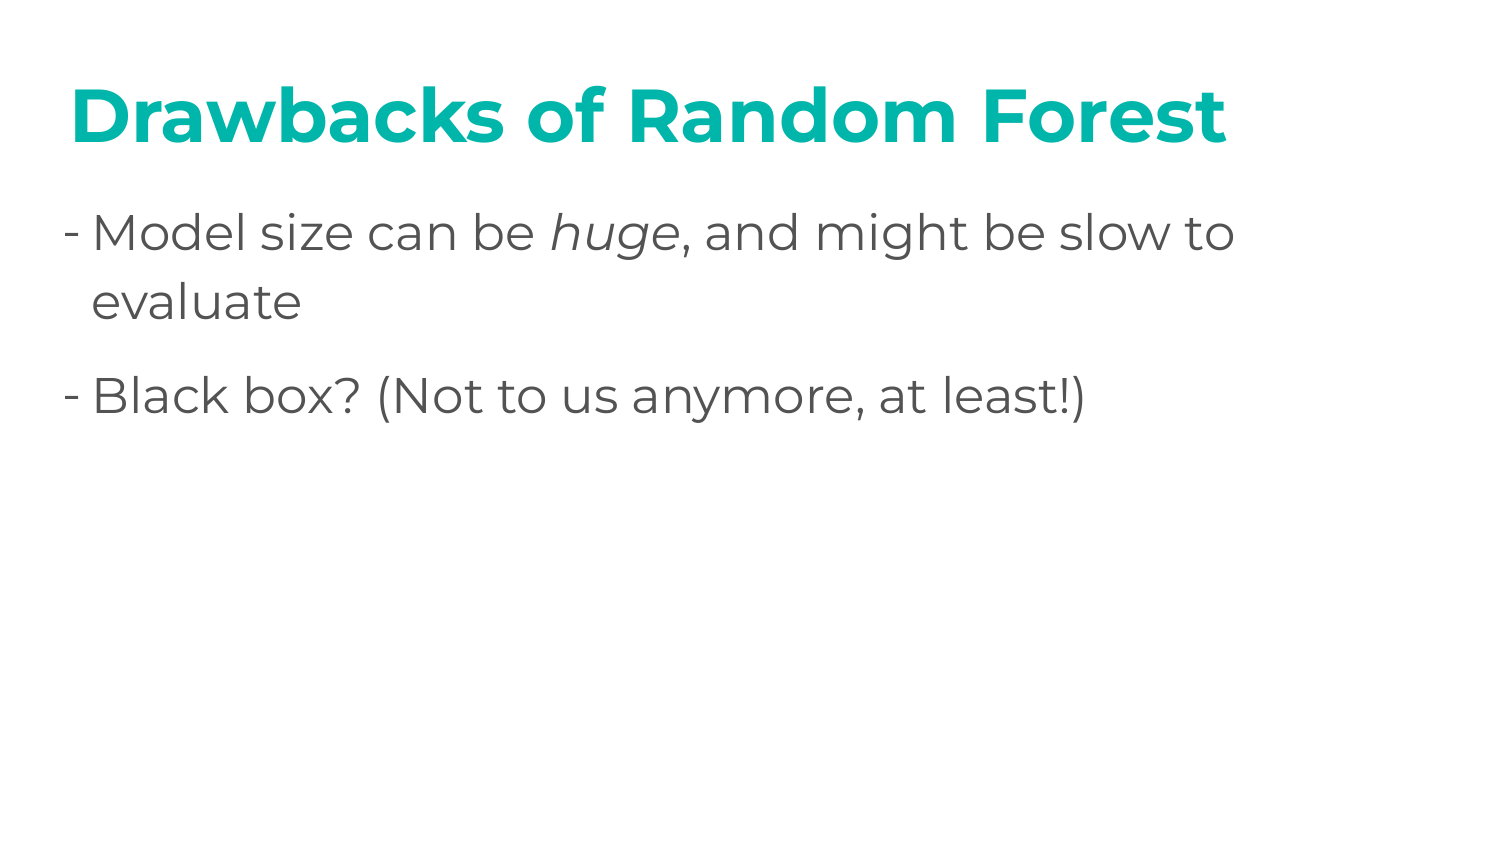

# Drawbacks of Random Forest
Model size can be huge, and might be slow to evaluate
Black box? (Not to us anymore, at least!)